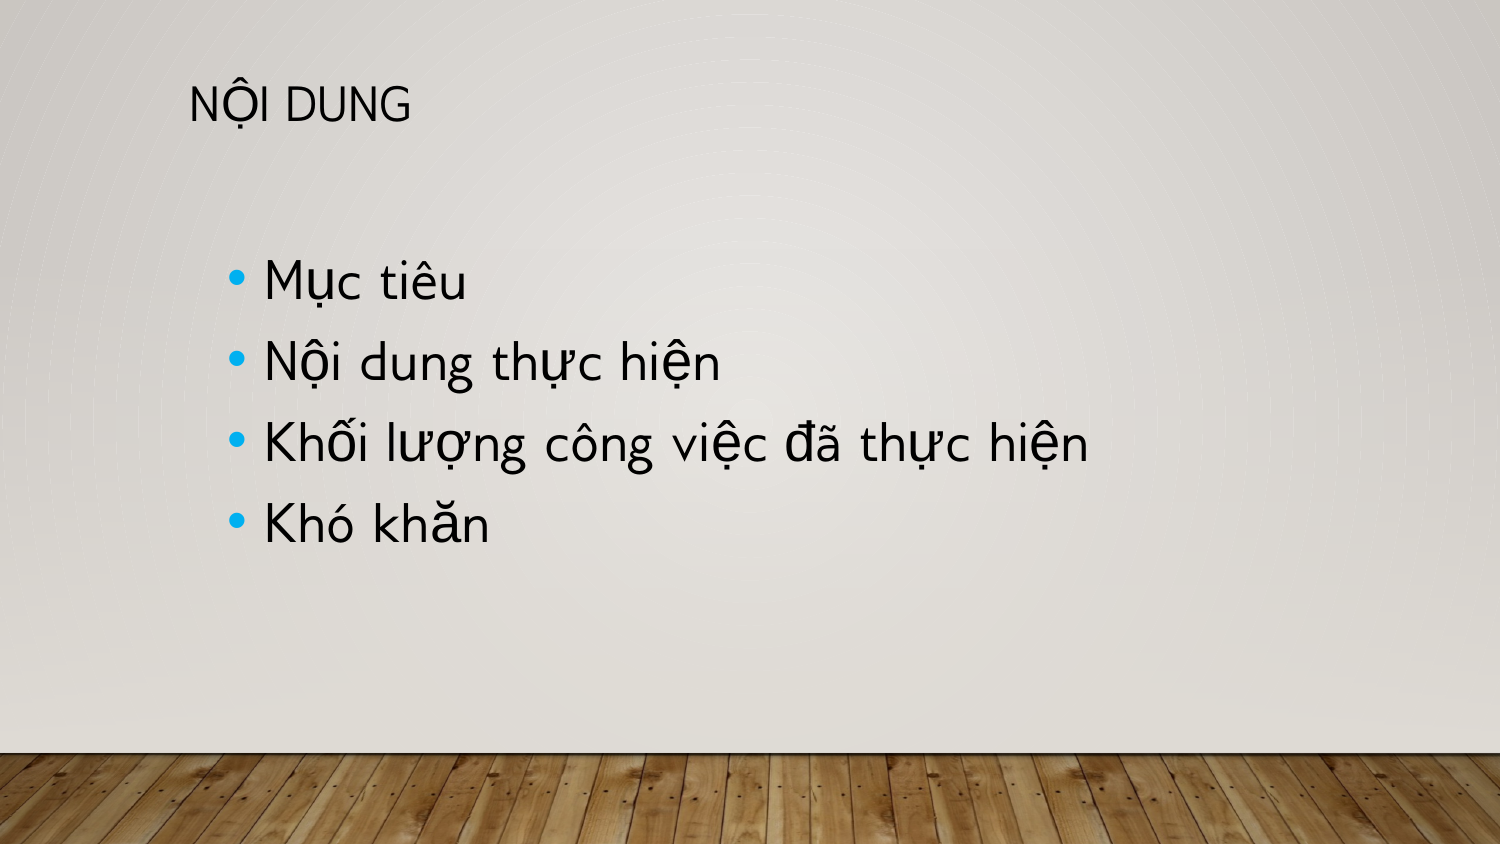

# NỘI DUNG
Mục tiêu
Nội dung thực hiện
Khối lượng công việc đã thực hiện
Khó khăn